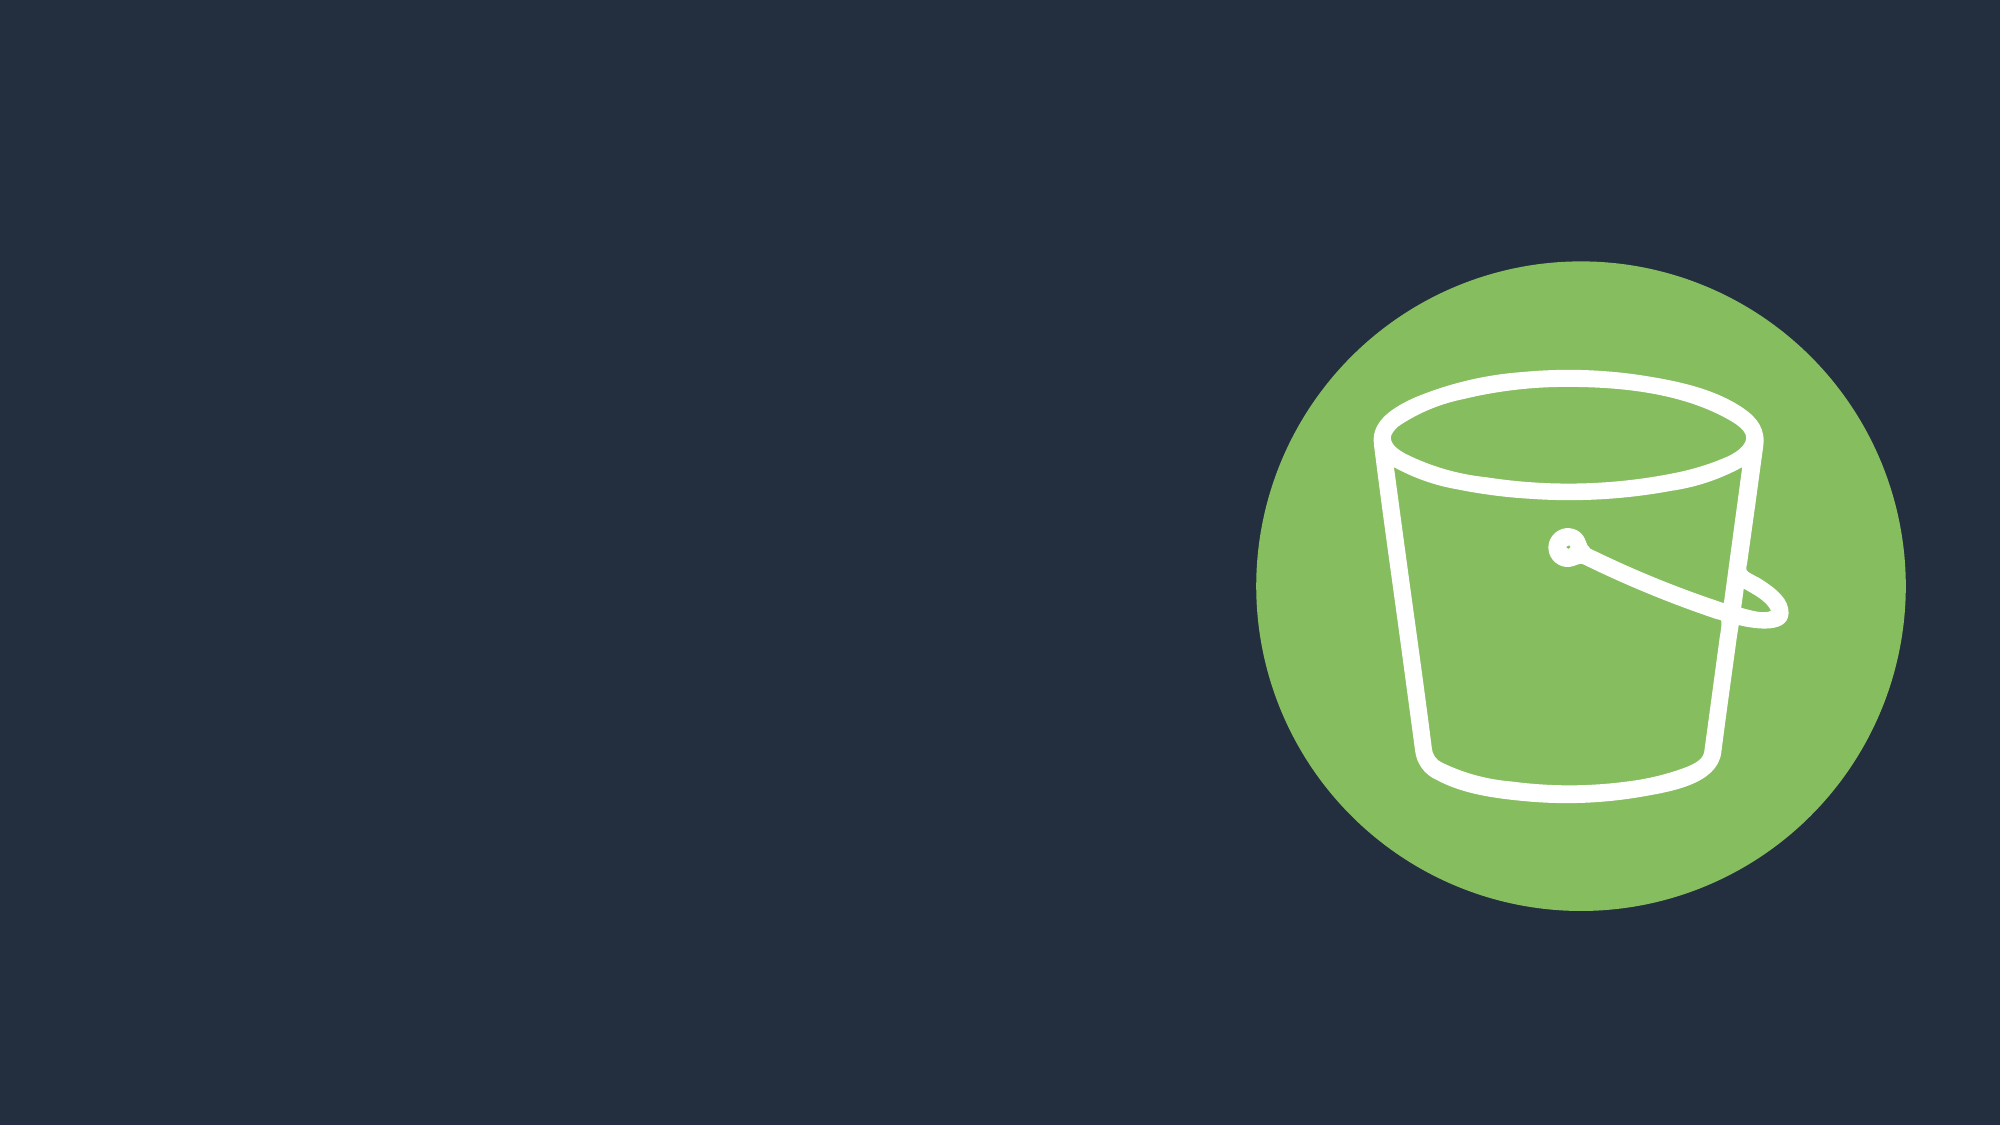

SERVIZI UTILIZZATI

AMAZON S3
Amazon S3 è un servizio di storage di oggetti che offre scalabilità, disponibilità dei dati, sicurezza e prestazioni all'avanguardia nel settore. Questo servizio offre caratteristiche di gestione semplici da utilizzare che consentono di organizzare i dati e di configurare controlli di accesso ottimizzati per soddisfare requisiti aziendali, di pianificazione e di conformità specifici.